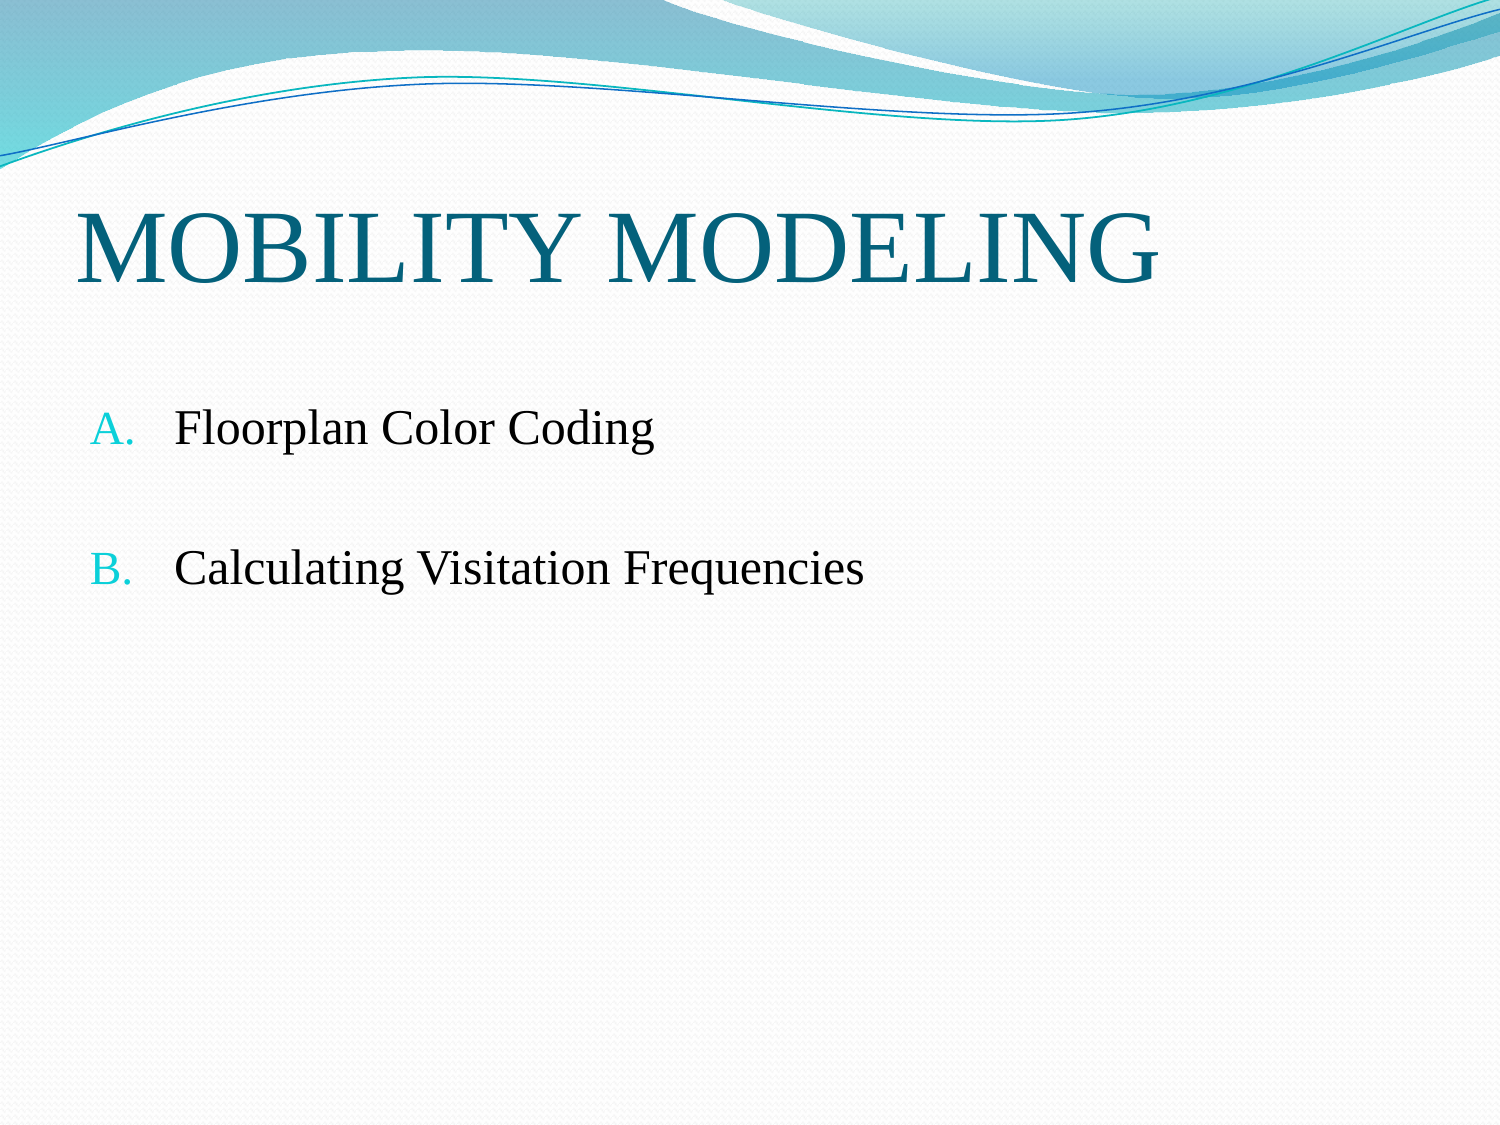

# MOBILITY MODELING

Floorplan Color Coding

Calculating Visitation Frequencies